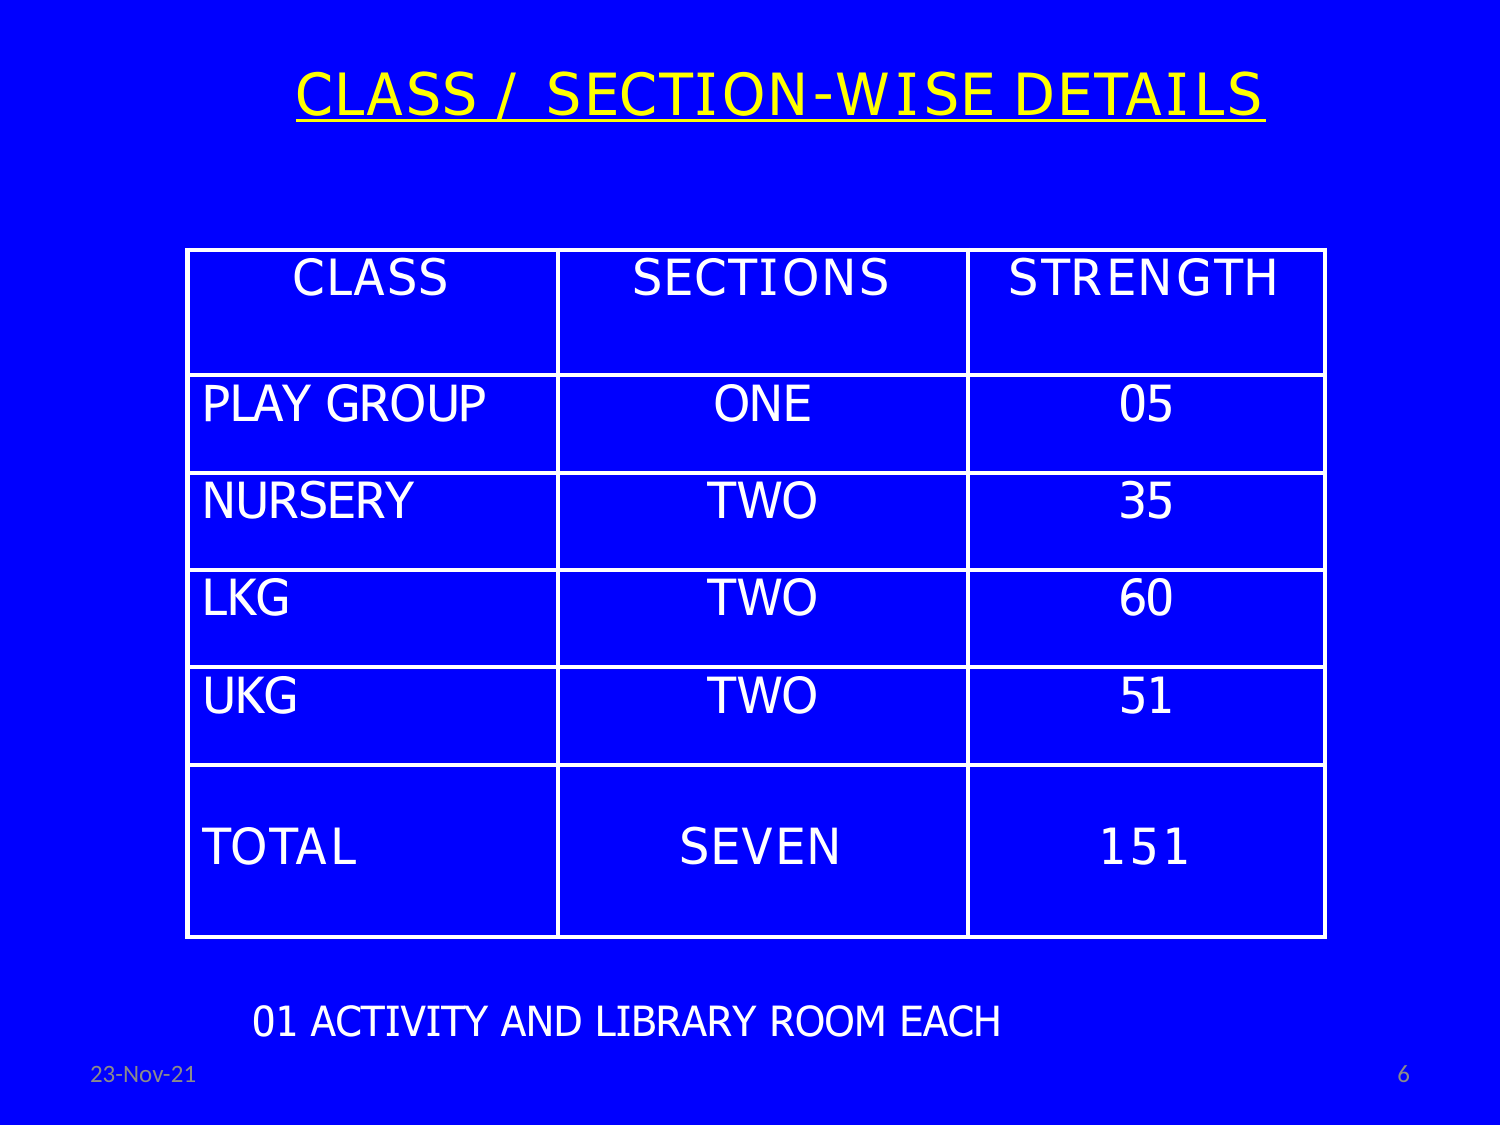

CLASS / SECTION-WISE DETAILS

| CLASS | SECTIONS | STRENGTH |
| --- | --- | --- |
| PLAY GROUP | ONE | 05 |
| NURSERY | TWO | 35 |
| LKG | TWO | 60 |
| UKG | TWO | 51 |
| TOTAL | SEVEN | 151 |
01 ACTIVITY AND LIBRARY ROOM EACH
23-Nov-21
6